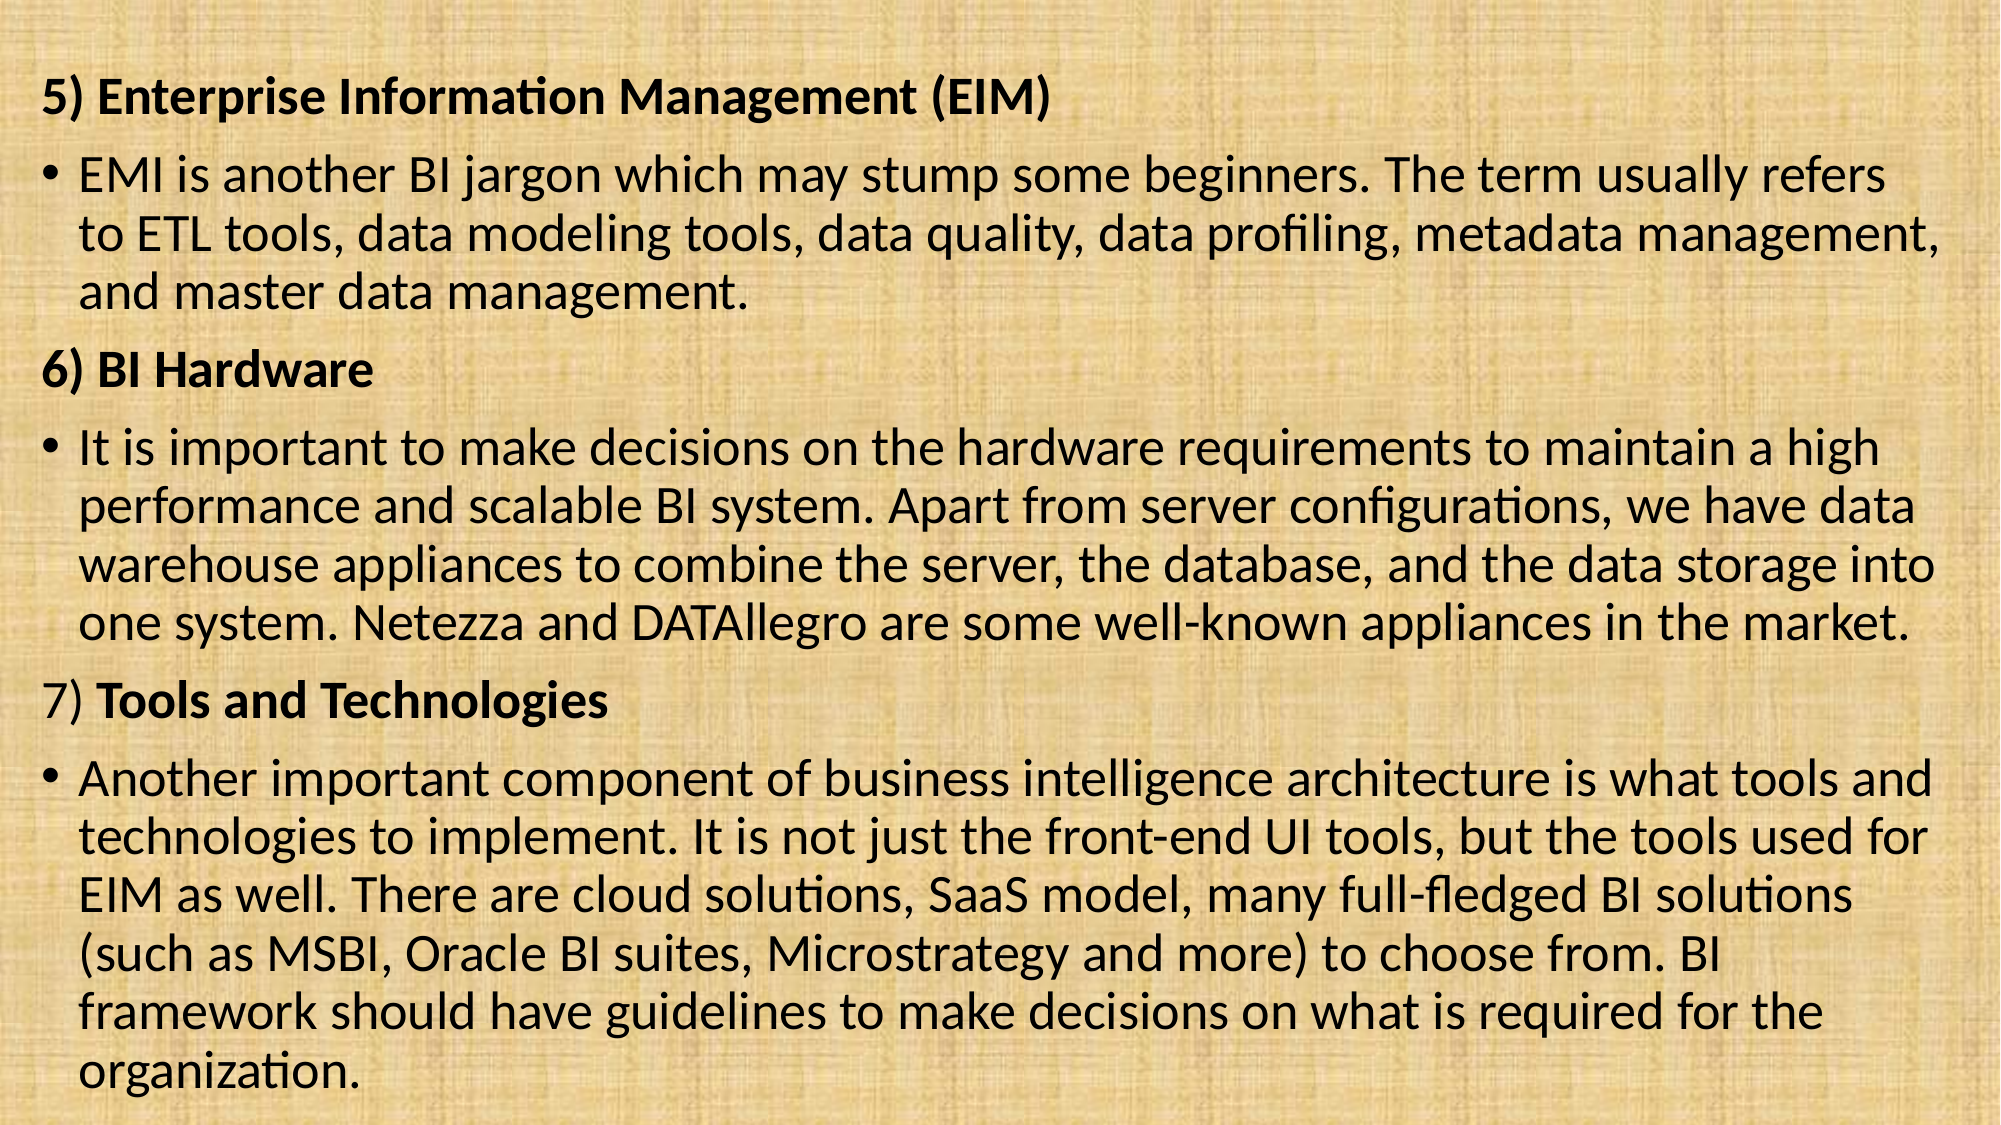

5) Enterprise Information Management (EIM)
EMI is another BI jargon which may stump some beginners. The term usually refers to ETL tools, data modeling tools, data quality, data profiling, metadata management, and master data management.
6) BI Hardware
It is important to make decisions on the hardware requirements to maintain a high performance and scalable BI system. Apart from server configurations, we have data warehouse appliances to combine the server, the database, and the data storage into one system. Netezza and DATAllegro are some well-known appliances in the market.
7) Tools and Technologies
Another important component of business intelligence architecture is what tools and technologies to implement. It is not just the front-end UI tools, but the tools used for EIM as well. There are cloud solutions, SaaS model, many full-fledged BI solutions (such as MSBI, Oracle BI suites, Microstrategy and more) to choose from. BI framework should have guidelines to make decisions on what is required for the organization.